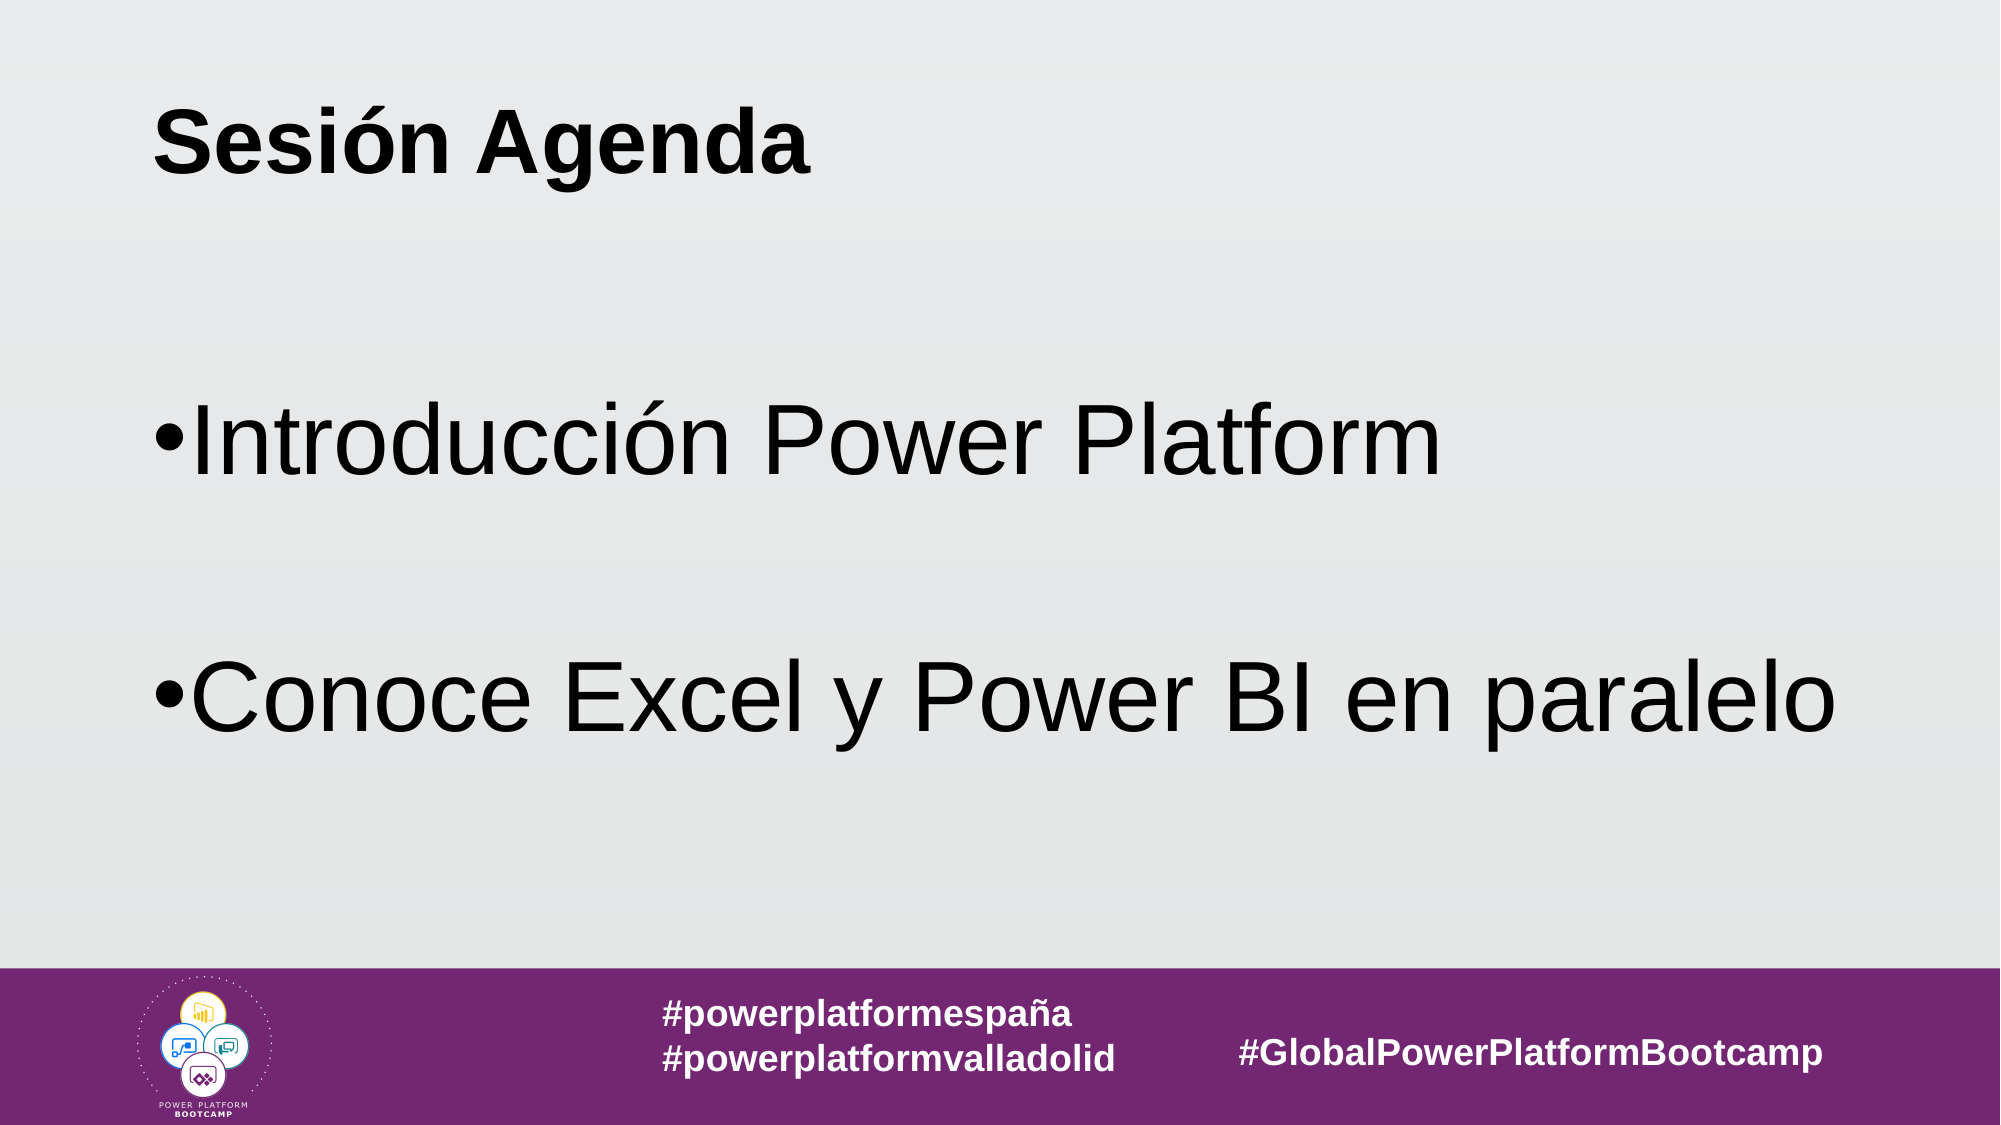

# Sesión Agenda

Introducción Power Platform

Conoce Excel y Power BI en paralelo

  #powerplatformespaña
  #powerplatformvalladolid